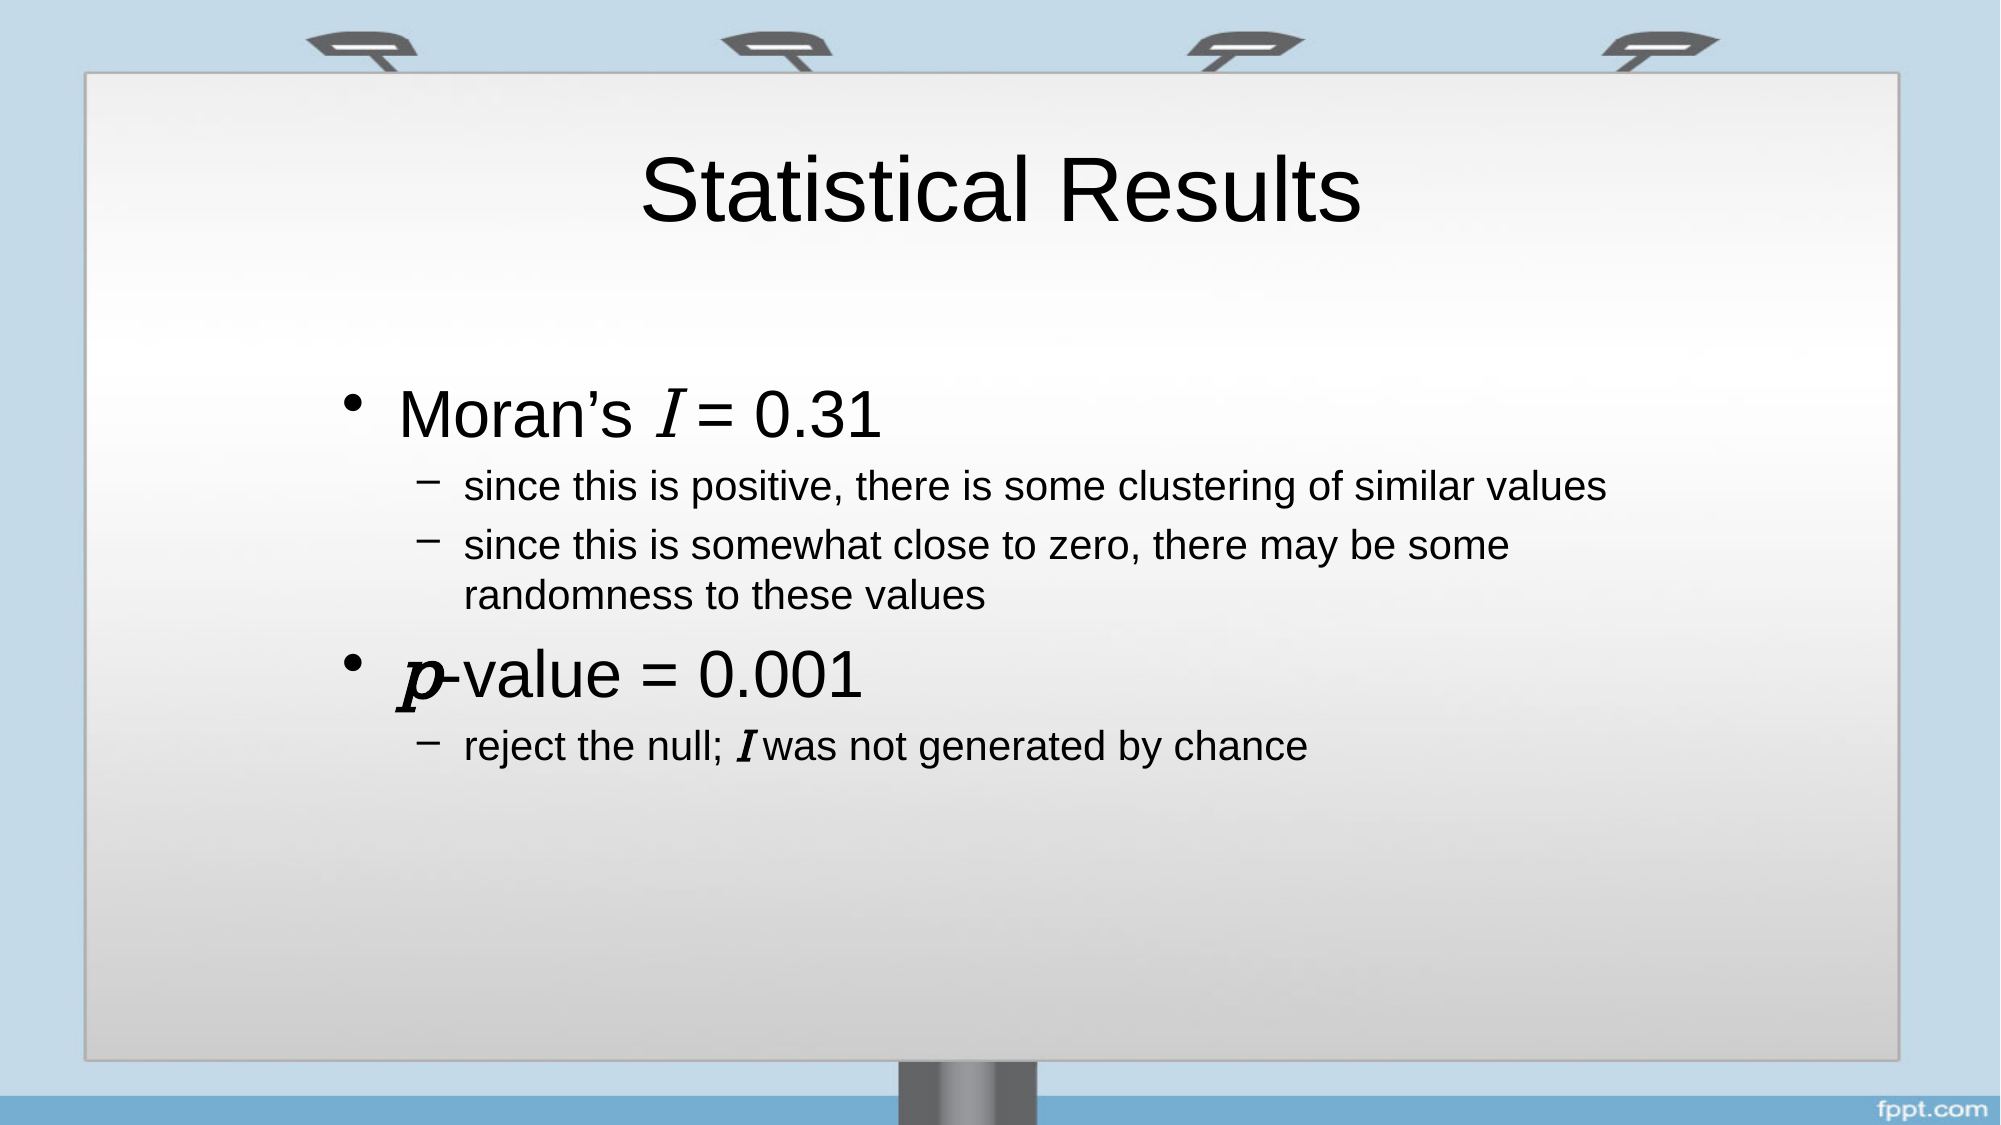

# Statistical Results
Moran’s I = 0.31
since this is positive, there is some clustering of similar values
since this is somewhat close to zero, there may be some randomness to these values
p-value = 0.001
reject the null; I was not generated by chance